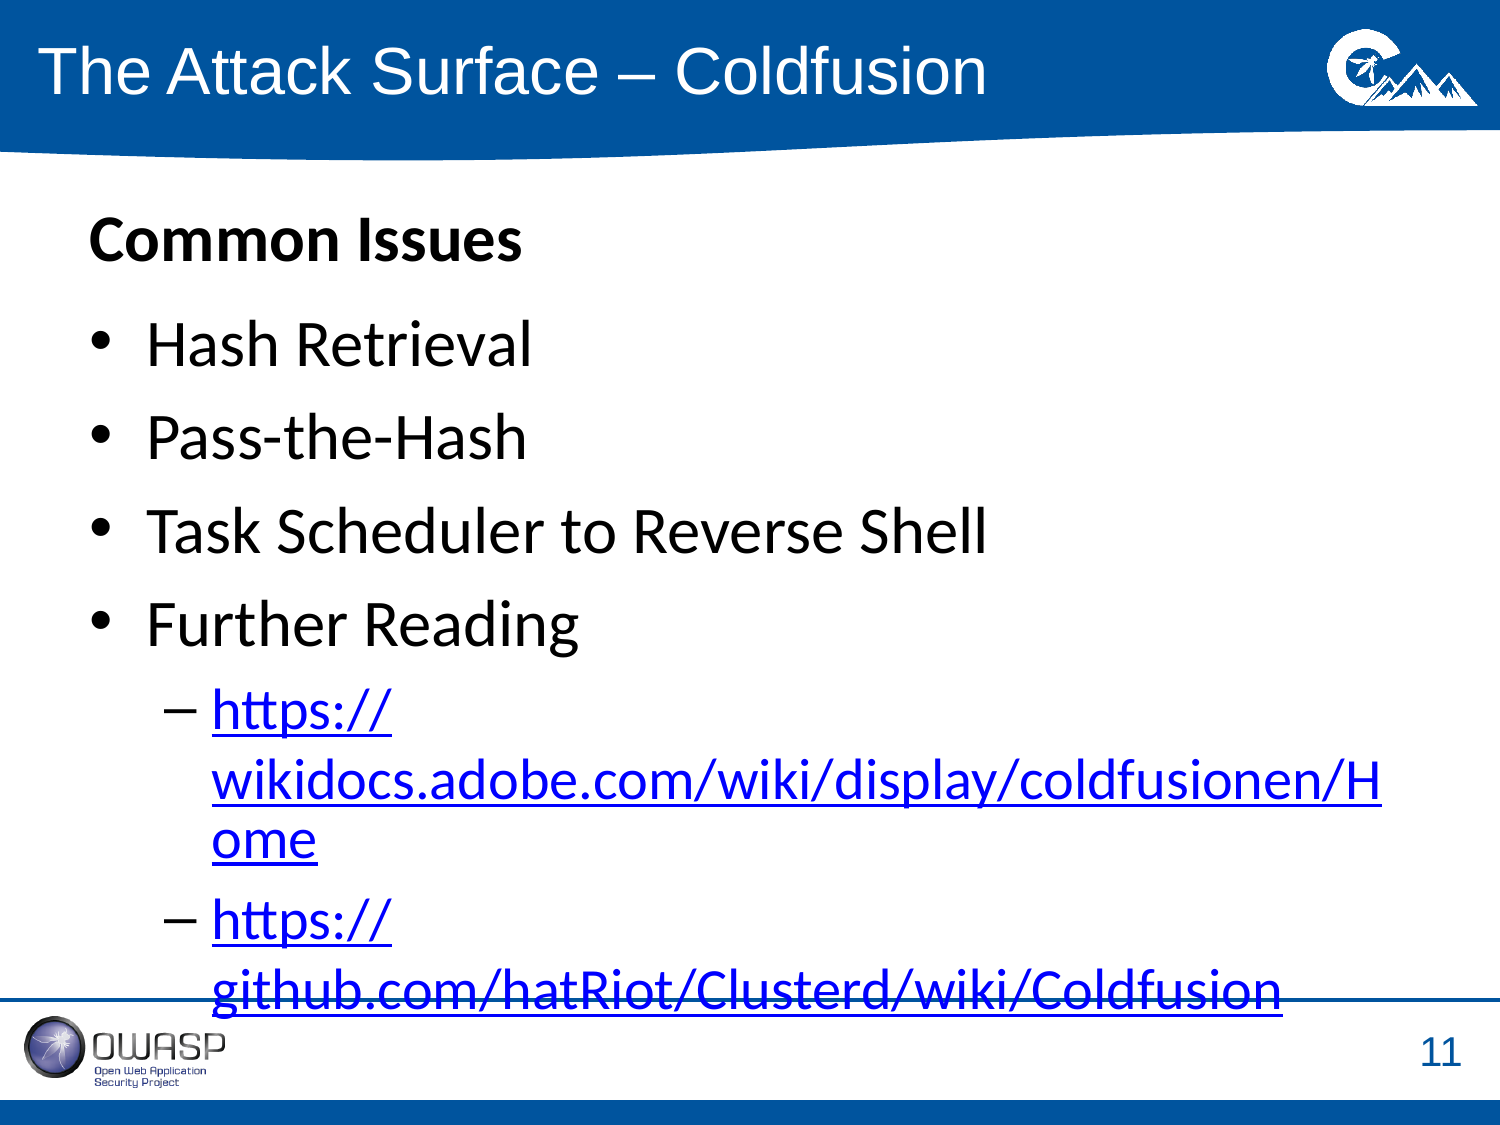

# The Attack Surface – Coldfusion
Common Issues
Hash Retrieval
Pass-the-Hash
Task Scheduler to Reverse Shell
Further Reading
https://wikidocs.adobe.com/wiki/display/coldfusionen/Home
https://github.com/hatRiot/Clusterd/wiki/Coldfusion